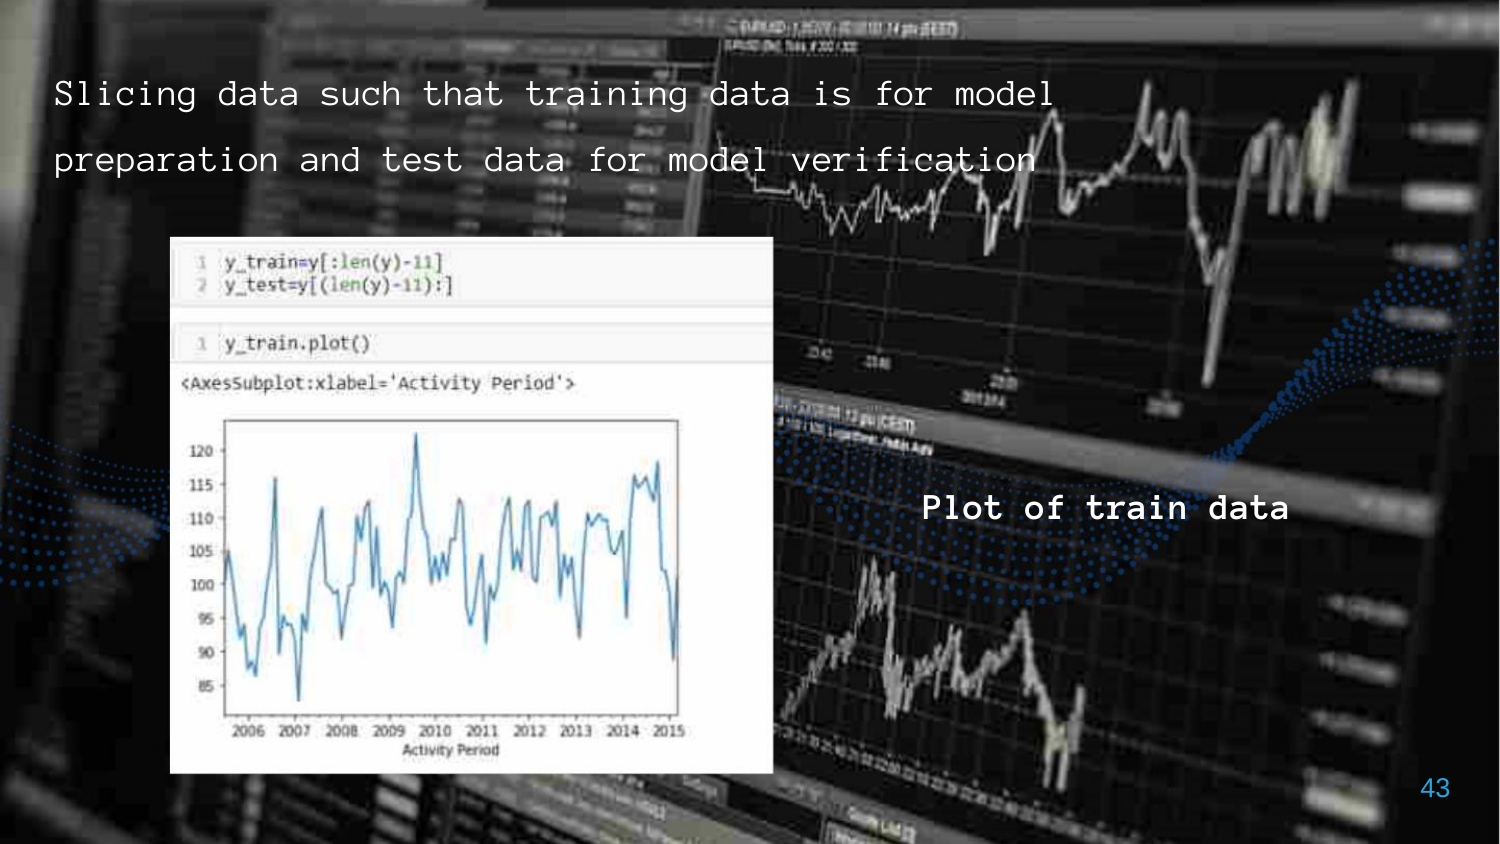

Slicing data such that training data is for model
preparation and test data for model verification
Plot of train data
43